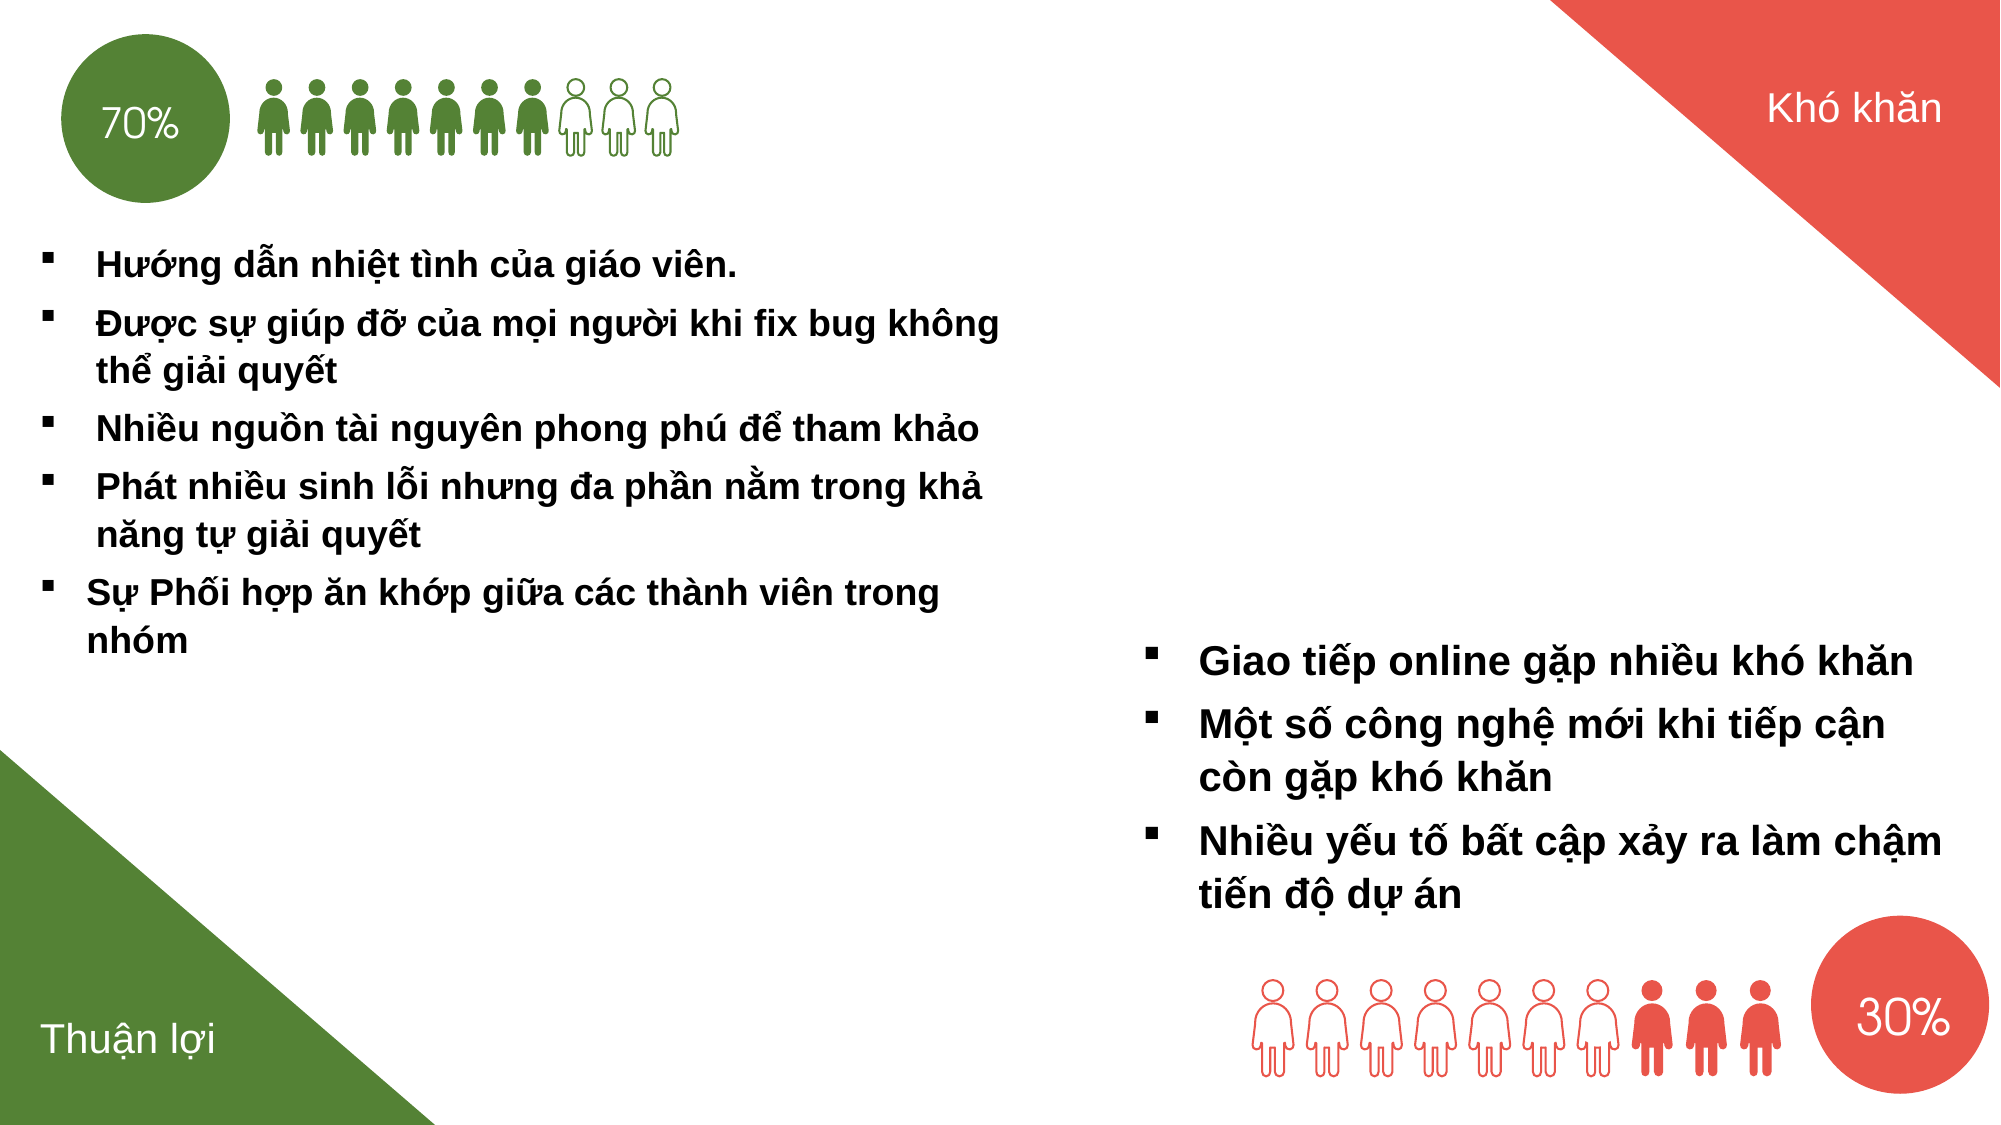

70%
Khó khăn

Hướng dẫn nhiệt tình của giáo viên.
Được sự giúp đỡ của mọi người khi fix bug không thể giải quyết
Nhiều nguồn tài nguyên phong phú để tham khảo
Phát nhiều sinh lỗi nhưng đa phần nằm trong khả năng tự giải quyết
Sự Phối hợp ăn khớp giữa các thành viên trong nhóm

Giao tiếp online gặp nhiều khó khăn
Một số công nghệ mới khi tiếp cận còn gặp khó khăn
Nhiều yếu tố bất cập xảy ra làm chậm tiến độ dự án

30%

Thuận lợi